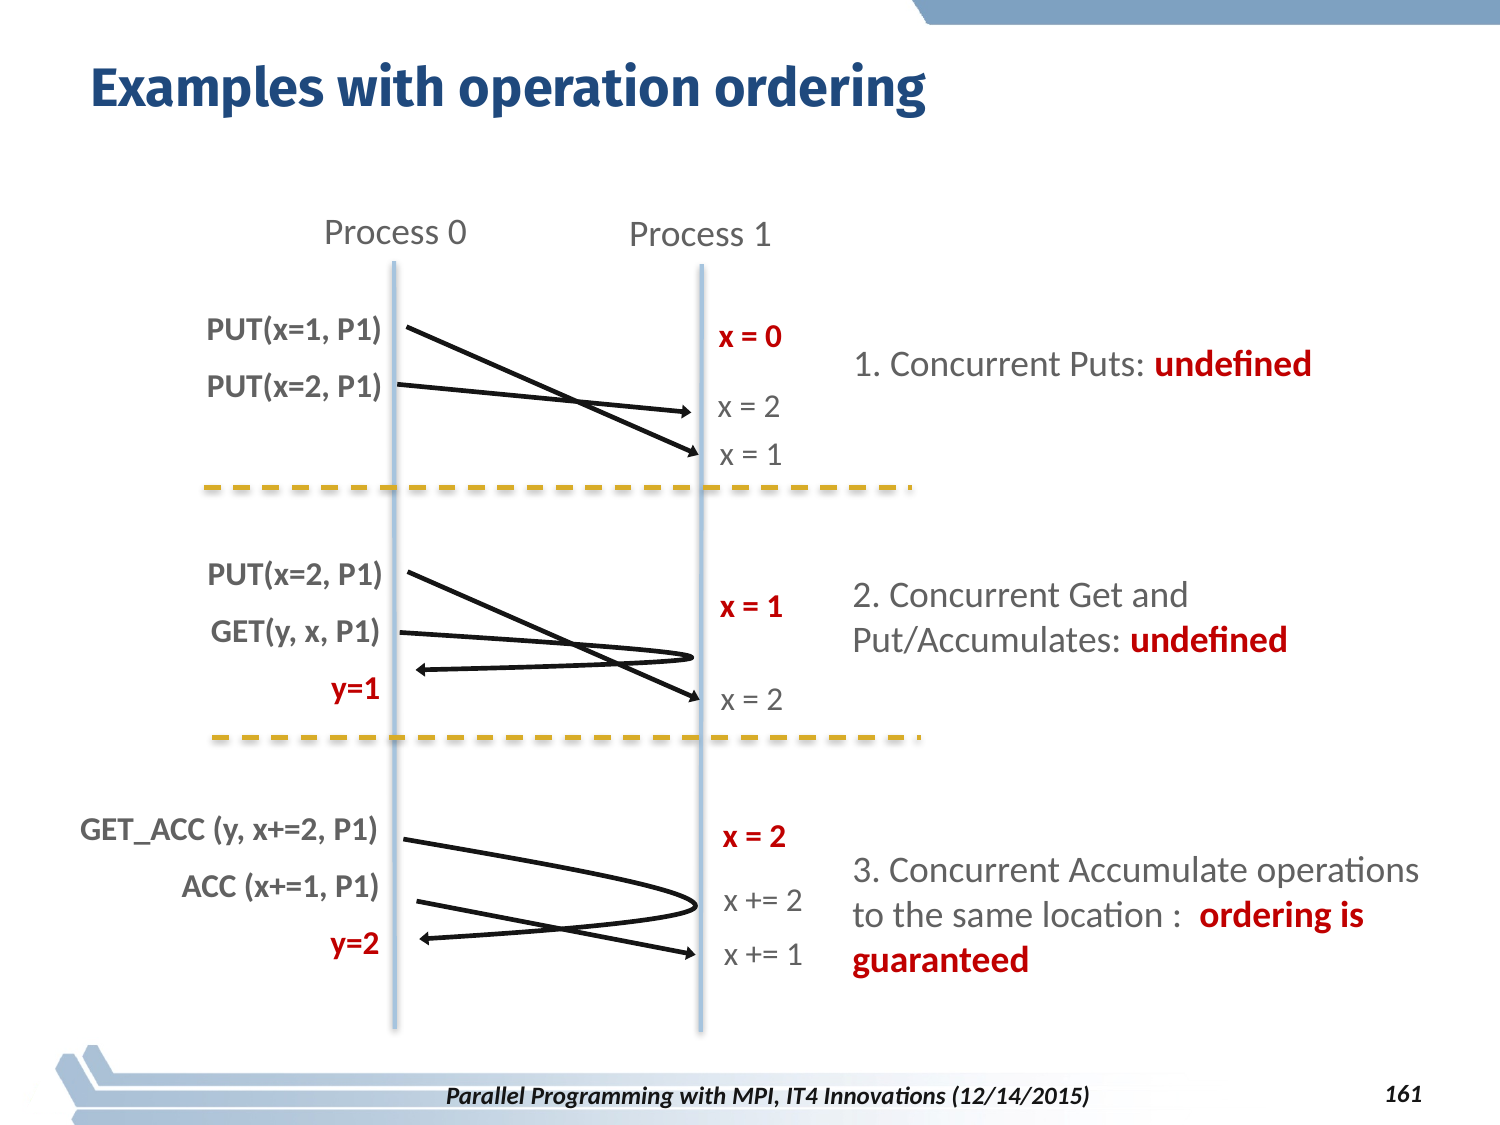

# Examples with operation ordering
Process 0
Process 1
PUT(x=1, P1)
x = 0
PUT(x=2, P1)
x = 1
x = 2
1. Concurrent Puts: undefined
PUT(x=2, P1)
x = 1
GET(y, x, P1)

y=1
x = 2
2. Concurrent Get and Put/Accumulates: undefined
GET_ACC (y, x+=2, P1)
x = 2

ACC (x+=1, P1)
x += 2
y=2
x += 1
3. Concurrent Accumulate operations to the same location :  ordering is guaranteed

161
Parallel Programming with MPI, IT4 Innovations (12/14/2015)